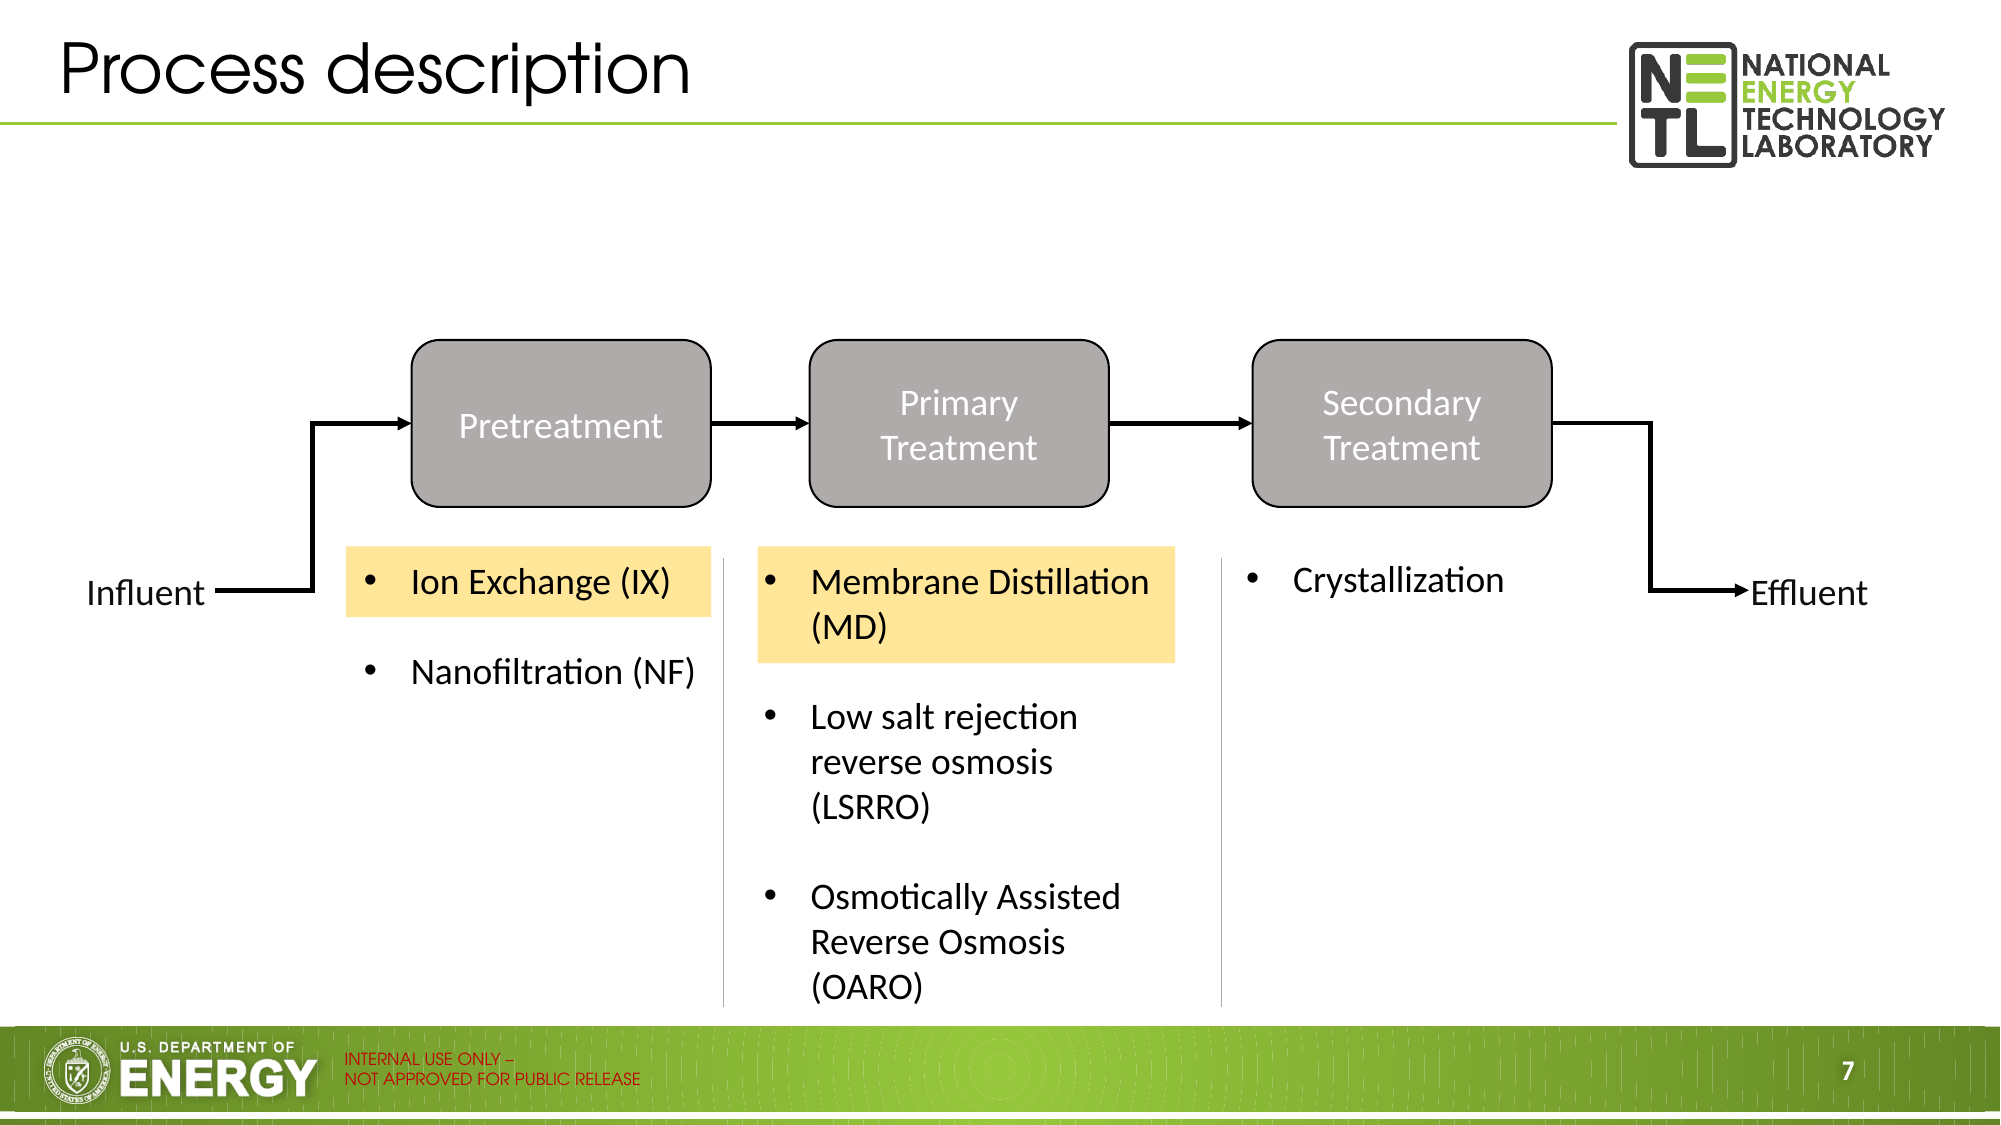

# Process description
Primary Treatment
Secondary Treatment
Pretreatment

Crystallization
Ion Exchange (IX)

Nanofiltration (NF)
Membrane Distillation (MD)

Low salt rejection reverse osmosis (LSRRO)

Osmotically Assisted Reverse Osmosis (OARO)
Influent
Effluent